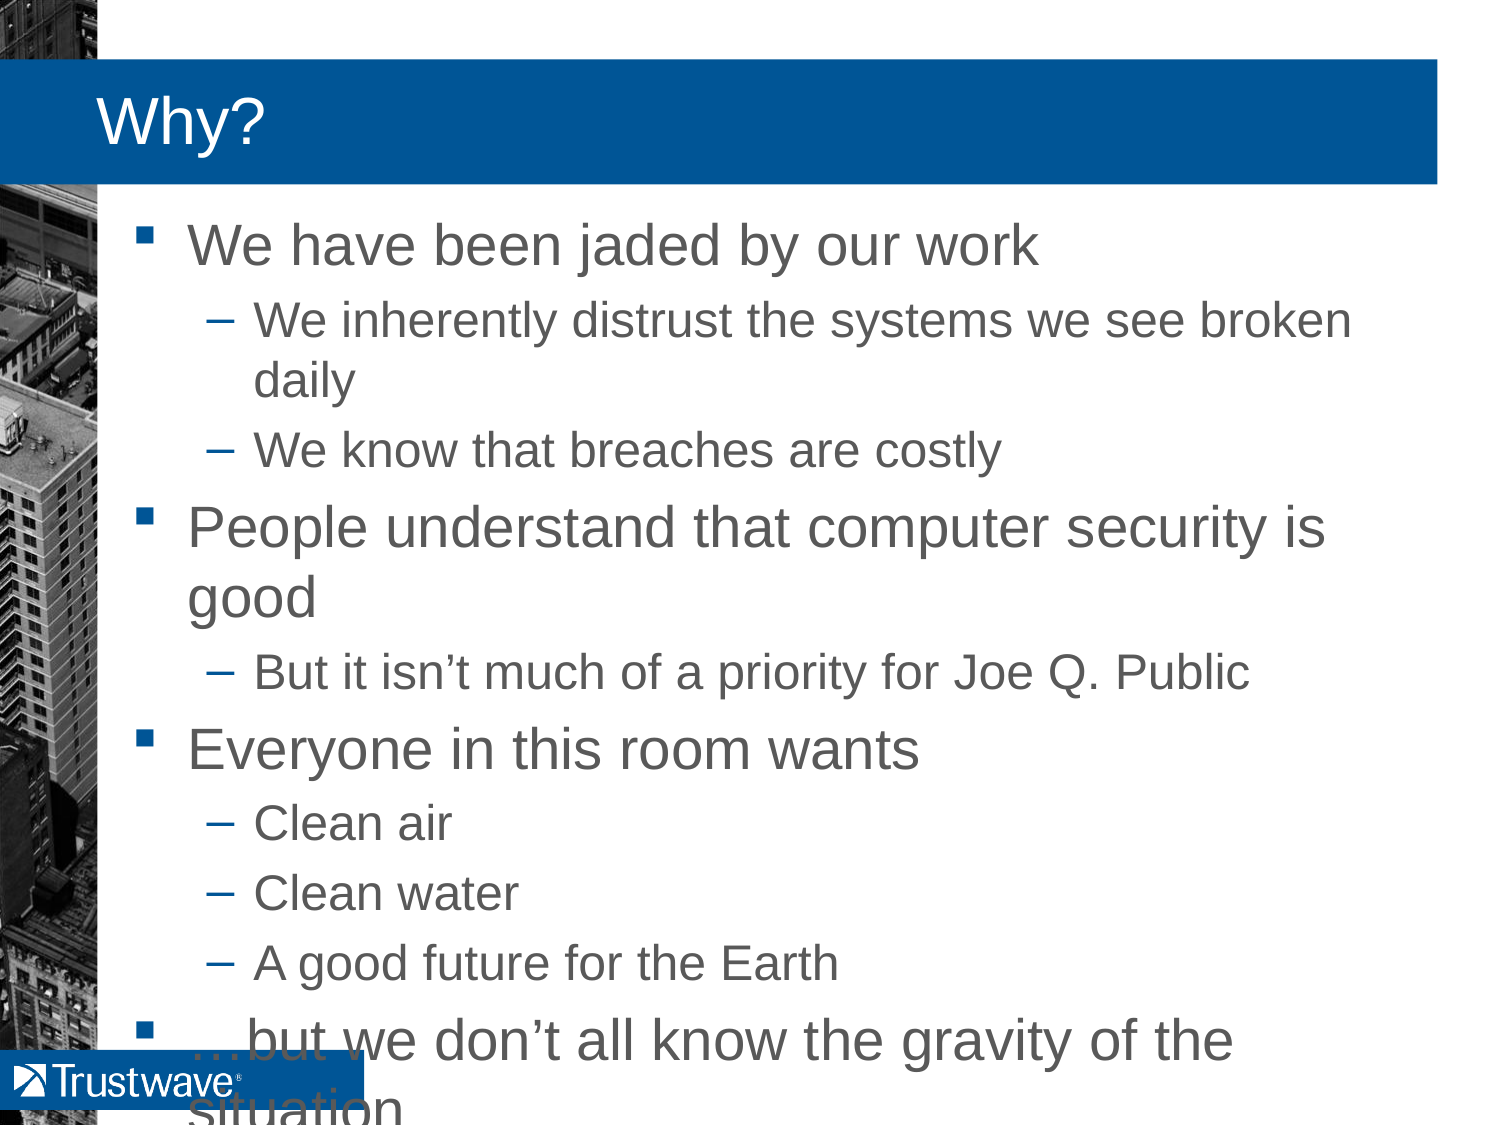

# Why?
We have been jaded by our work
We inherently distrust the systems we see broken daily
We know that breaches are costly
People understand that computer security is good
But it isn’t much of a priority for Joe Q. Public
Everyone in this room wants
Clean air
Clean water
A good future for the Earth
…but we don’t all know the gravity of the situation